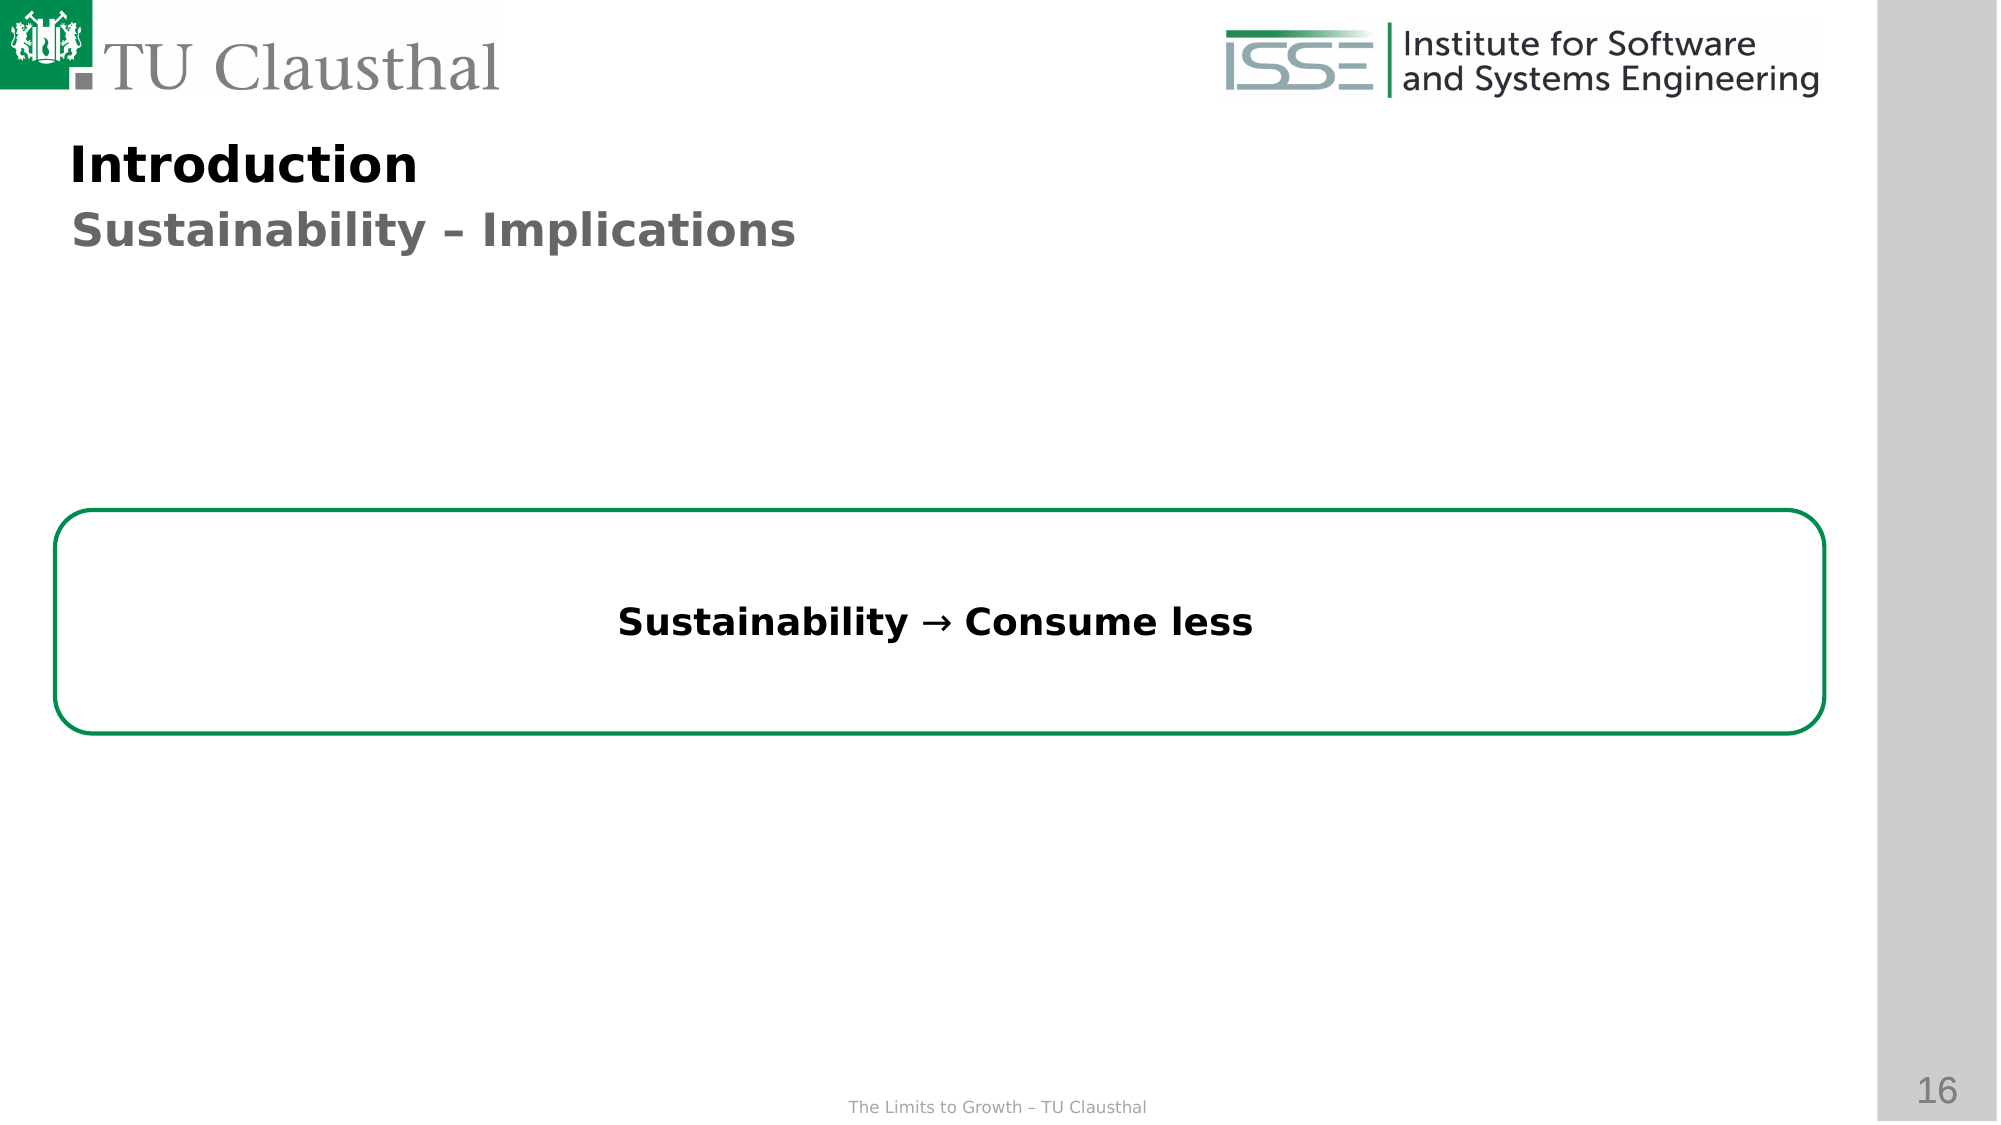

Introduction
Sustainability – Implications
Sustainability → Consume less